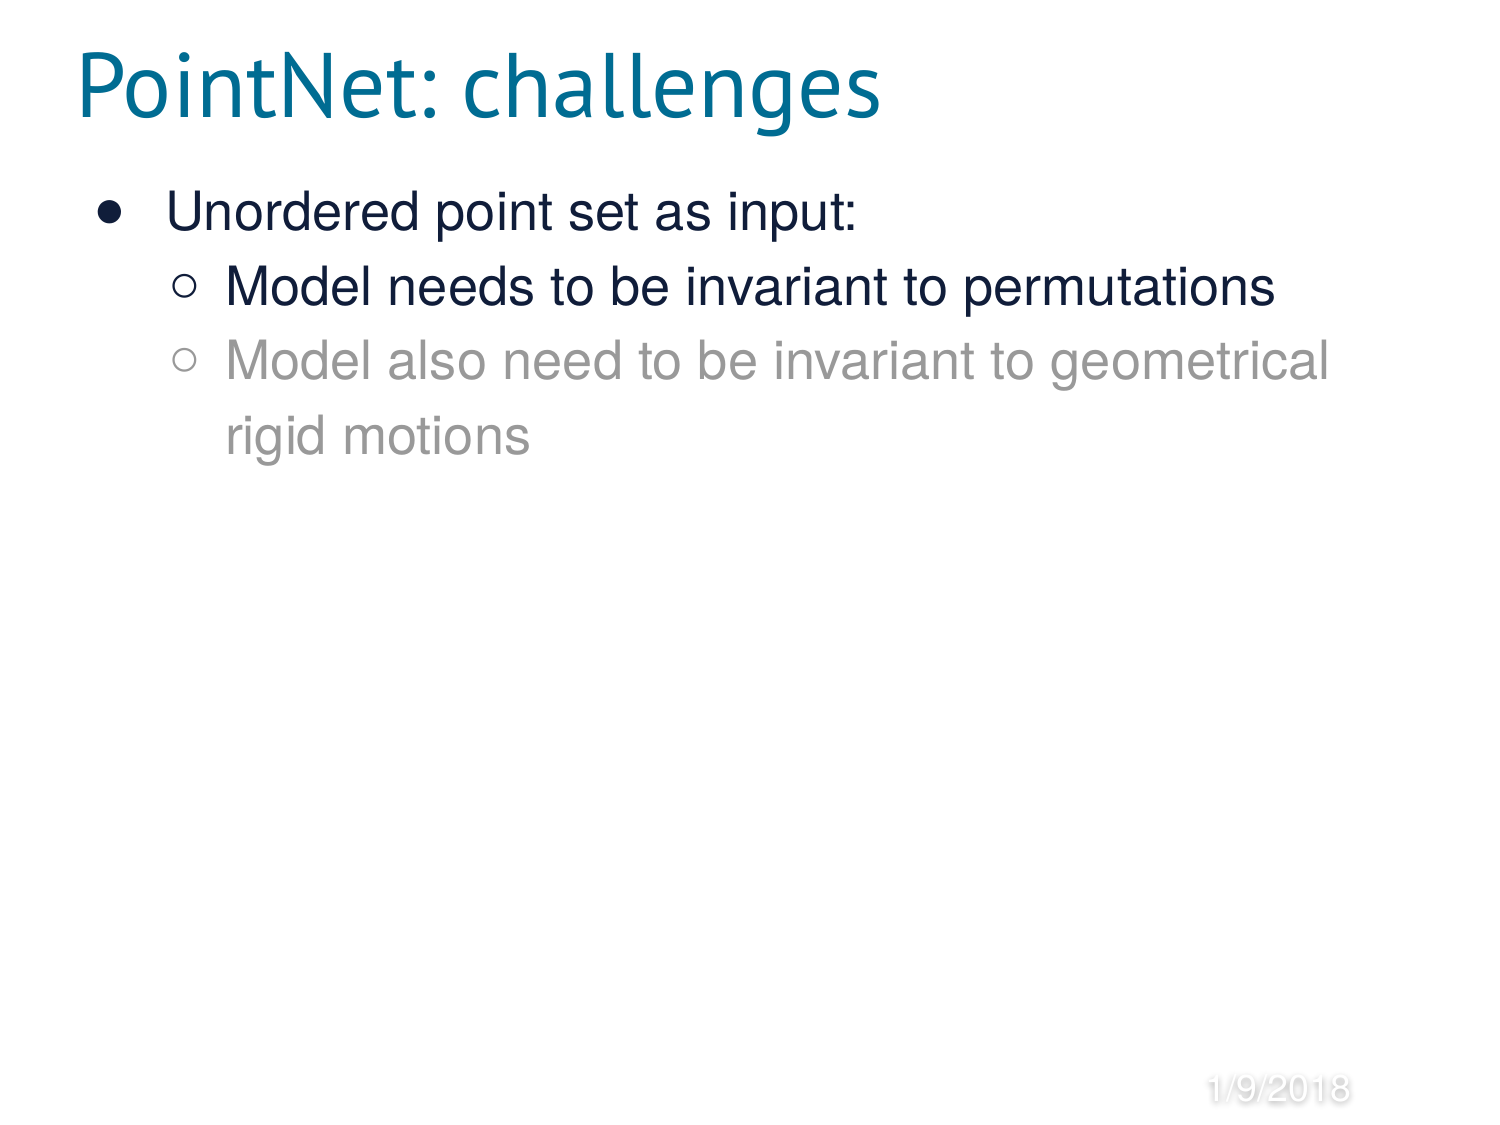

# PointNet: challenges
 Unordered point set as input:
Model needs to be invariant to permutations
Model also need to be invariant to geometrical rigid motions

67